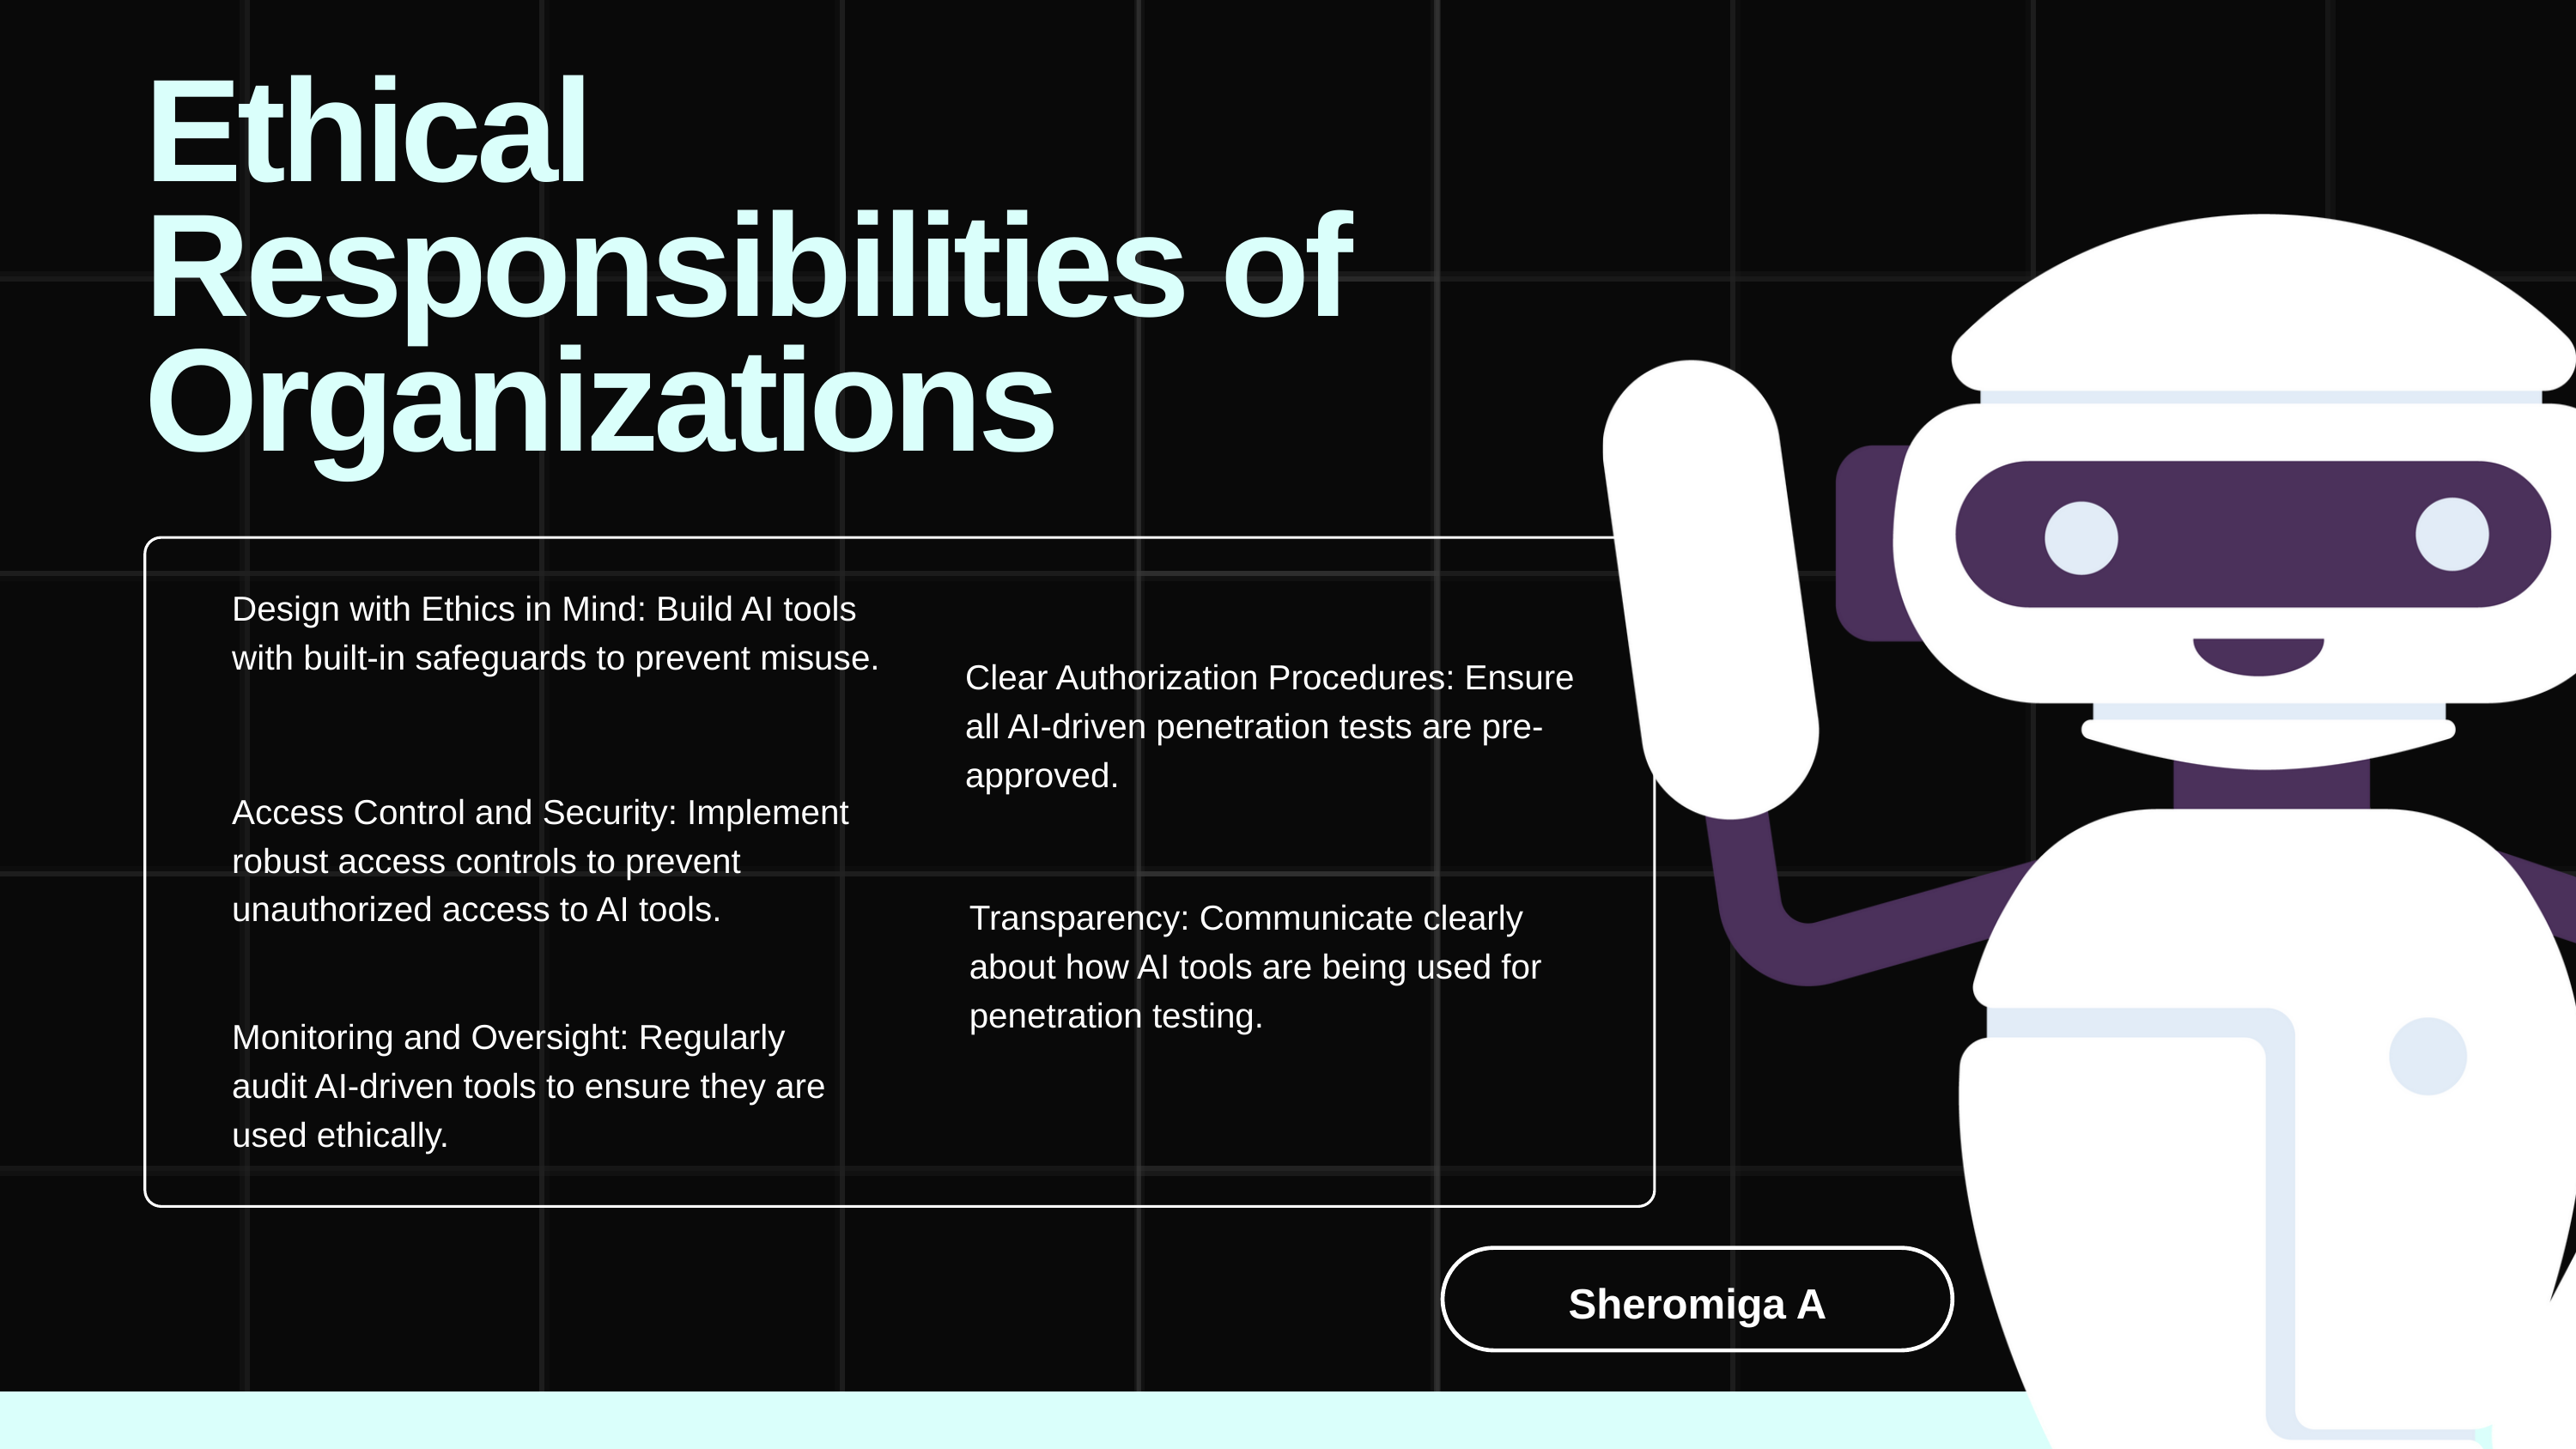

Ethical Responsibilities of Organizations

Design with Ethics in Mind: Build AI tools with built-in safeguards to prevent misuse.
Clear Authorization Procedures: Ensure all AI-driven penetration tests are pre-approved.
Access Control and Security: Implement robust access controls to prevent unauthorized access to AI tools.
Transparency: Communicate clearly about how AI tools are being used for penetration testing.
Monitoring and Oversight: Regularly audit AI-driven tools to ensure they are used ethically.

Sheromiga A